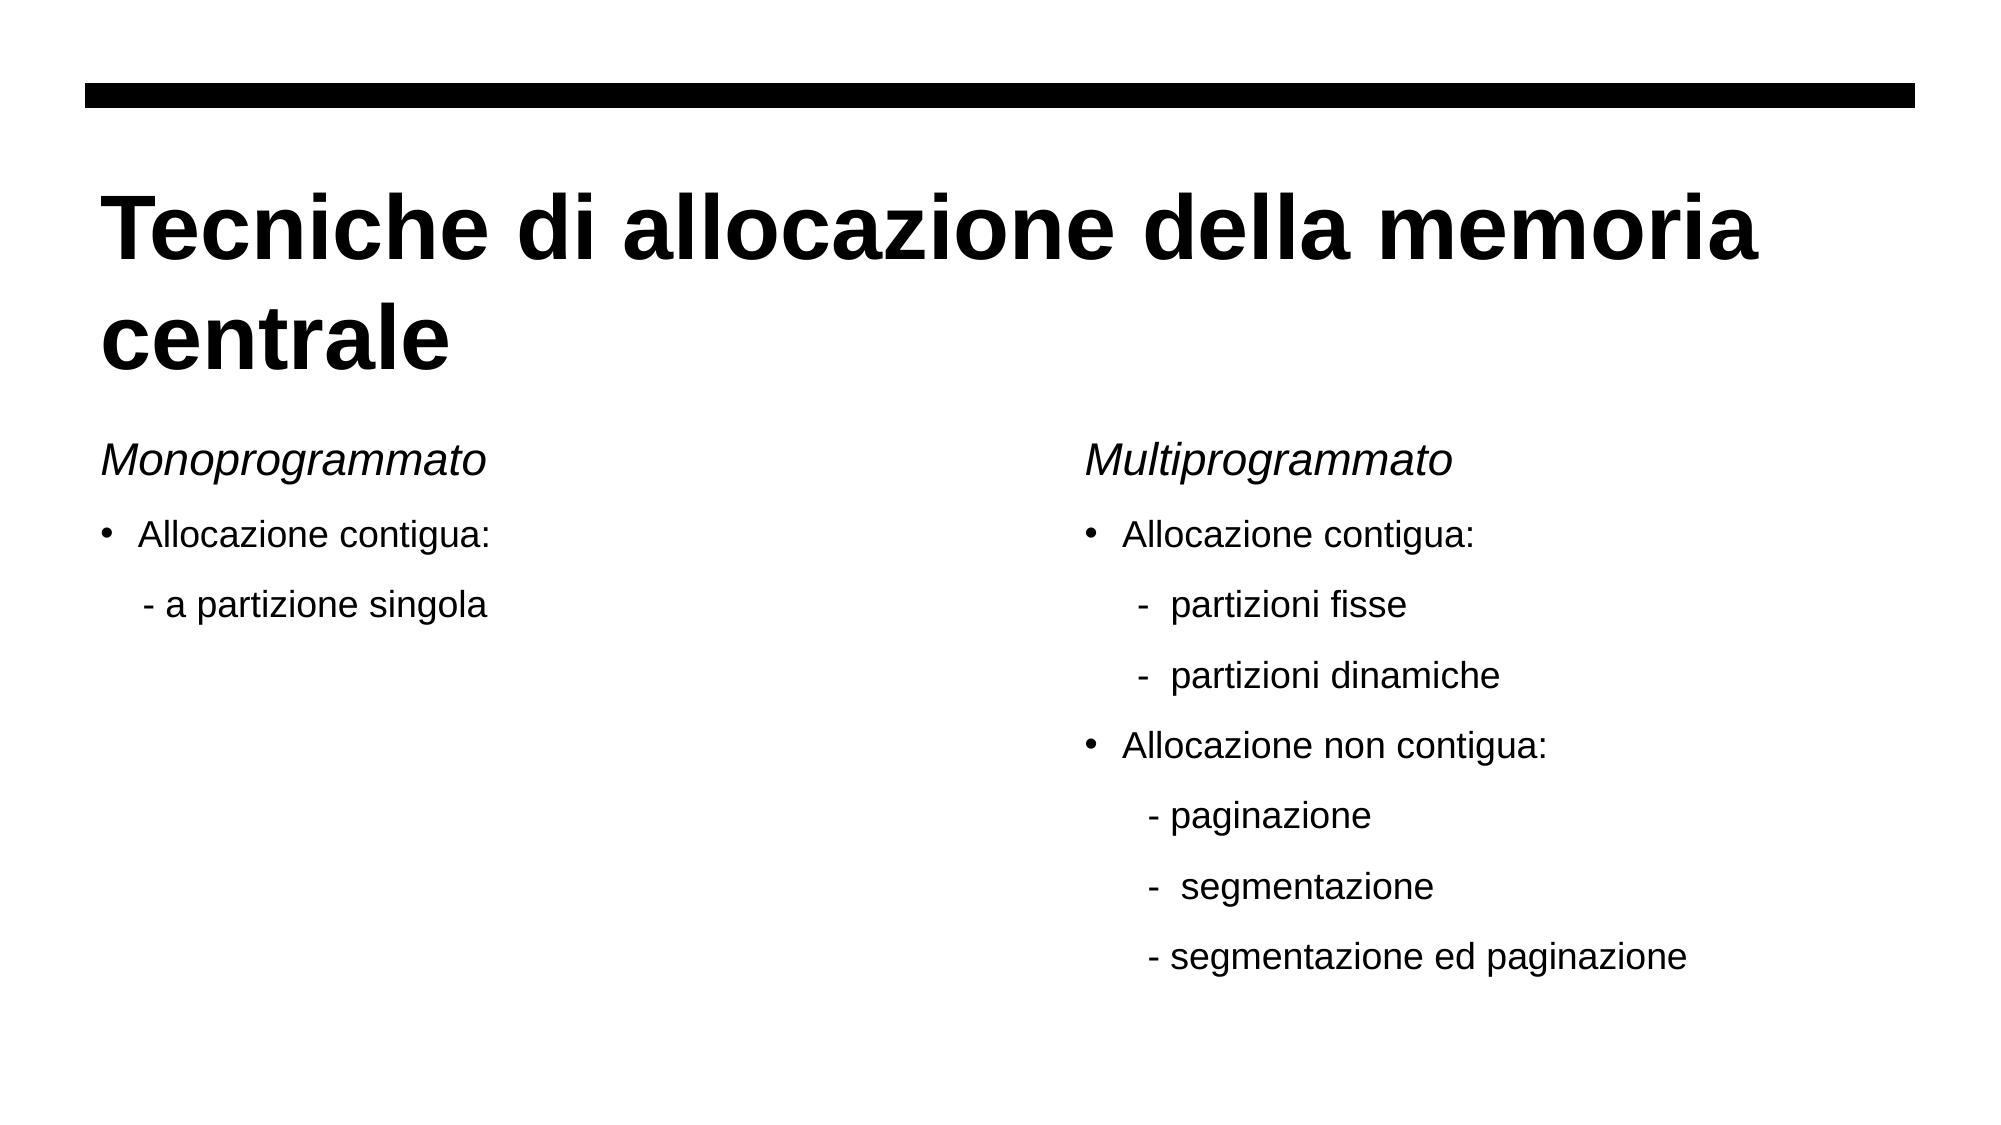

# Tecniche di allocazione della memoria centrale

Monoprogrammato
Multiprogrammato
Allocazione contigua:
    - a partizione singola
Allocazione contigua:
     -  partizioni fisse
     -  partizioni dinamiche
Allocazione non contigua:
      - paginazione
      -  segmentazione
      - segmentazione ed paginazione